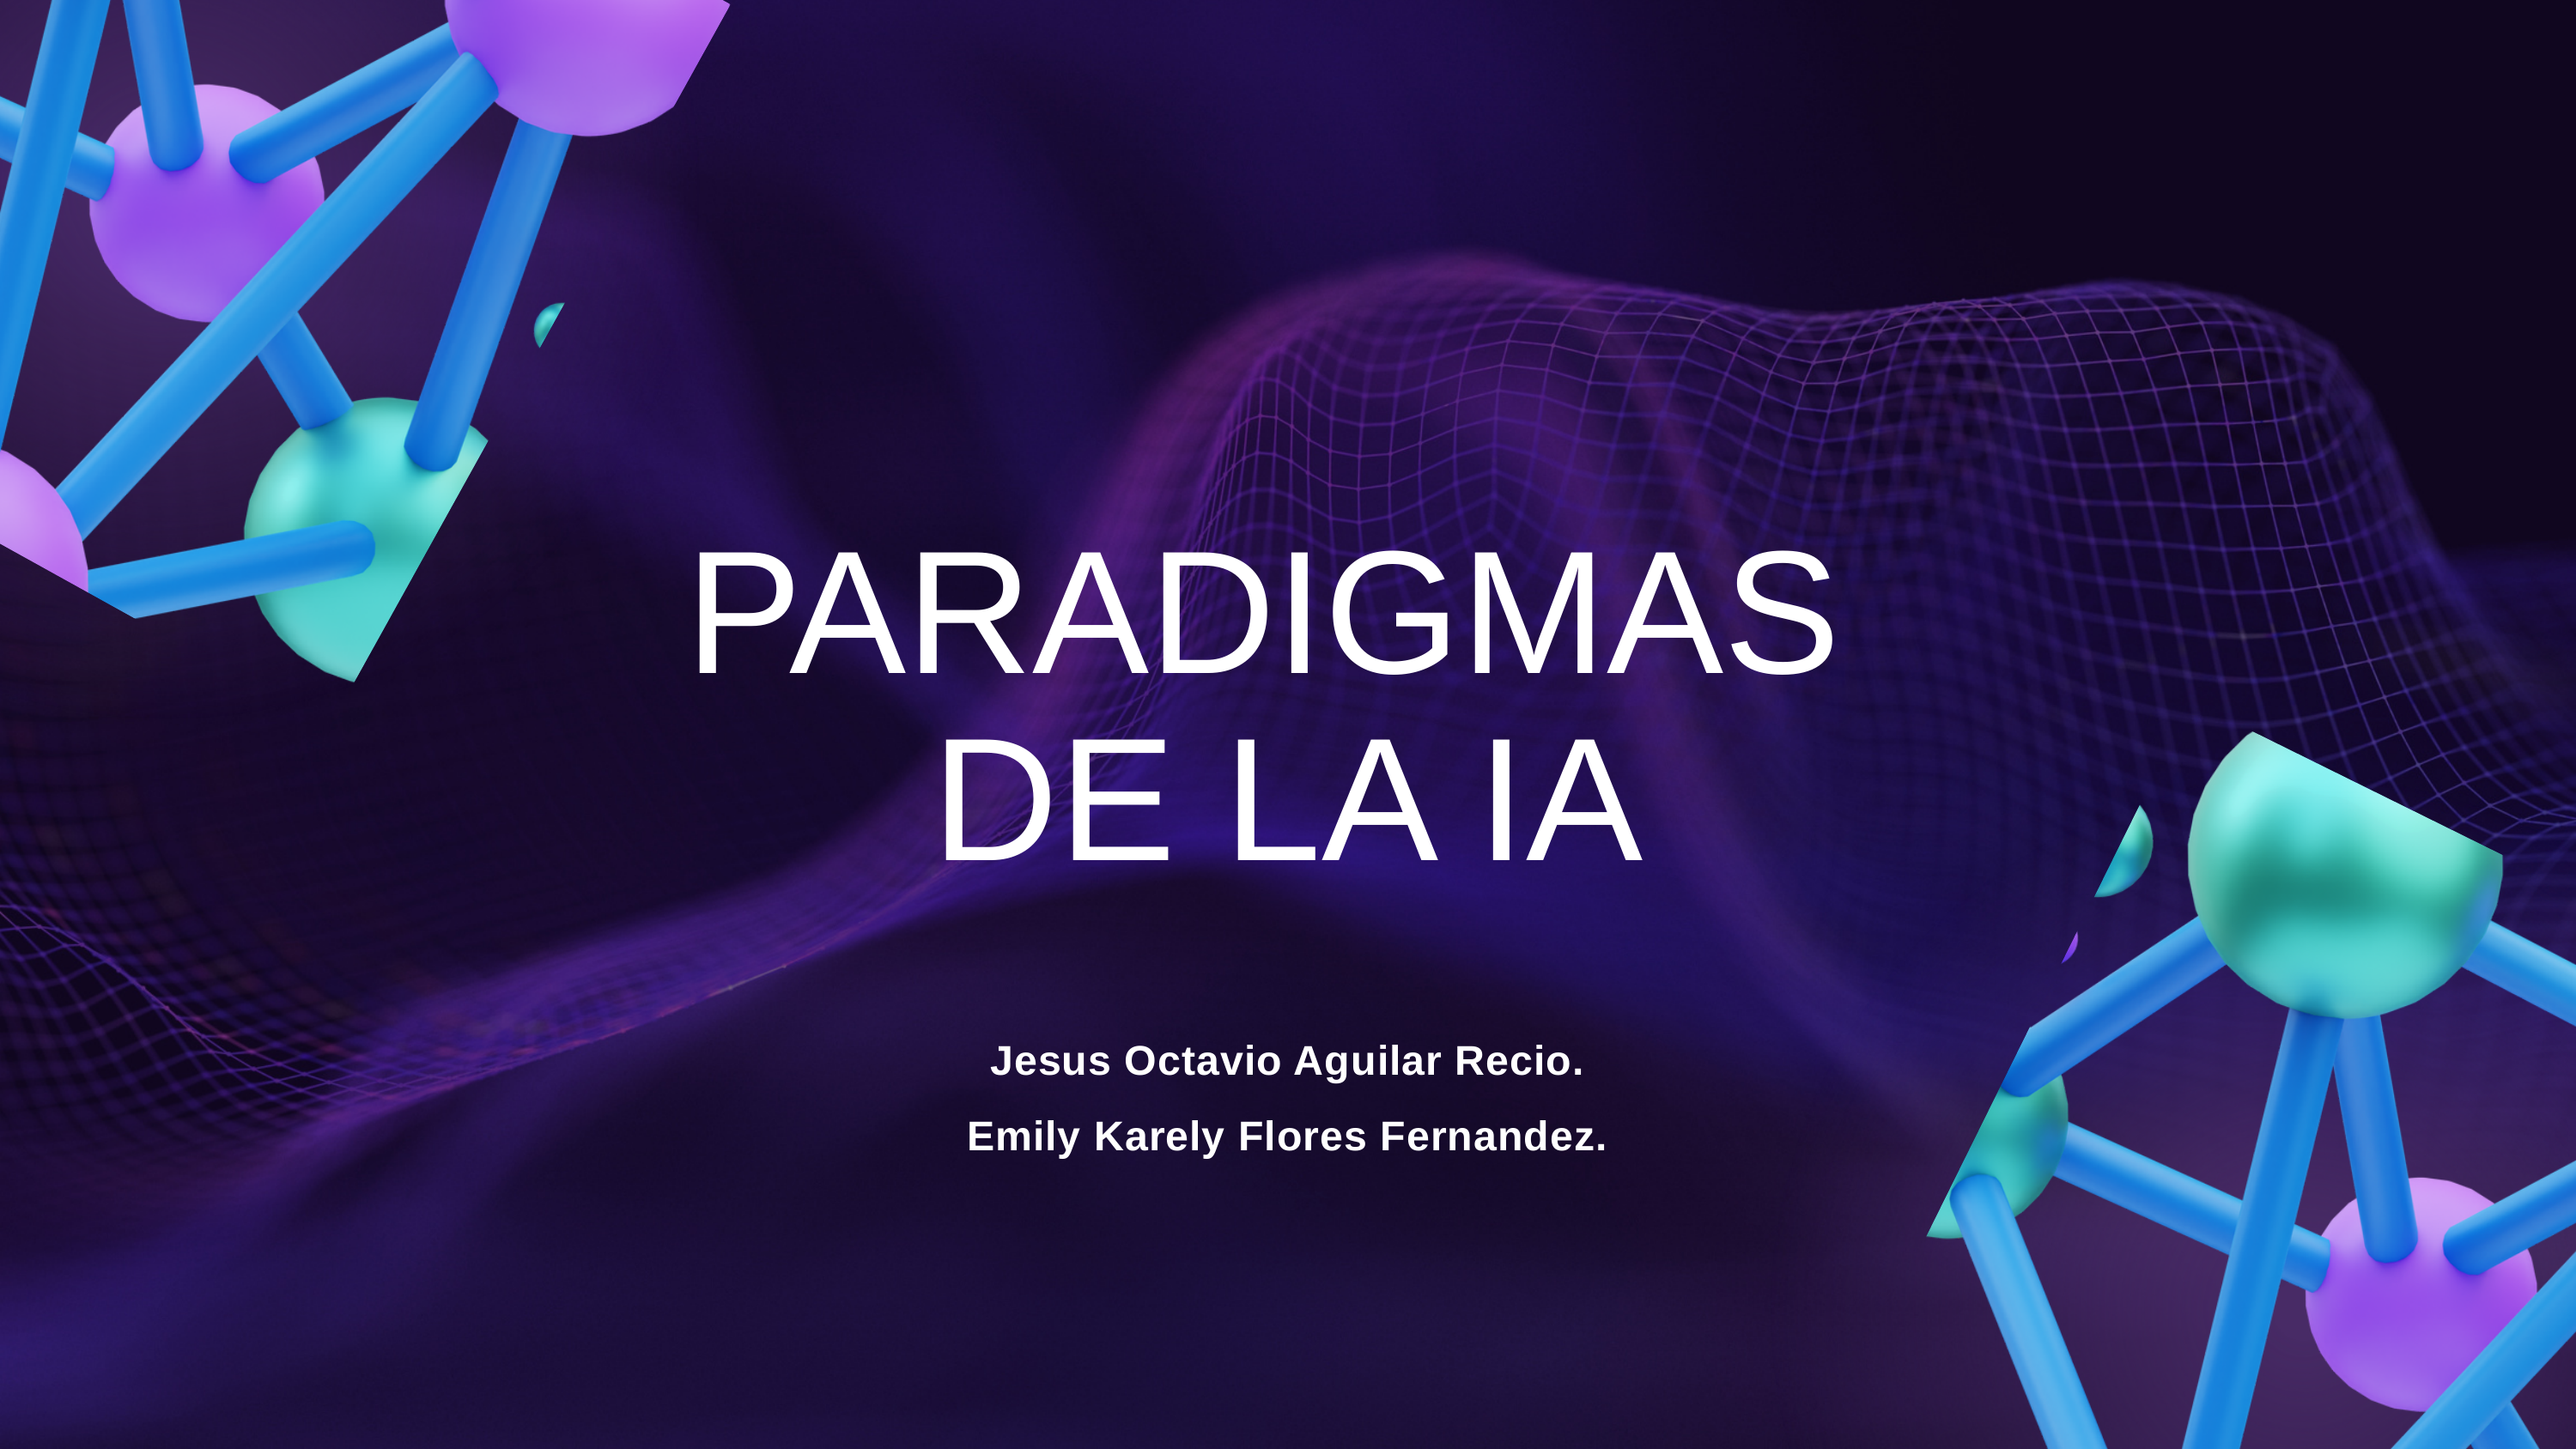

PARADIGMAS
DE LA IA

Jesus Octavio Aguilar Recio.
Emily Karely Flores Fernandez.